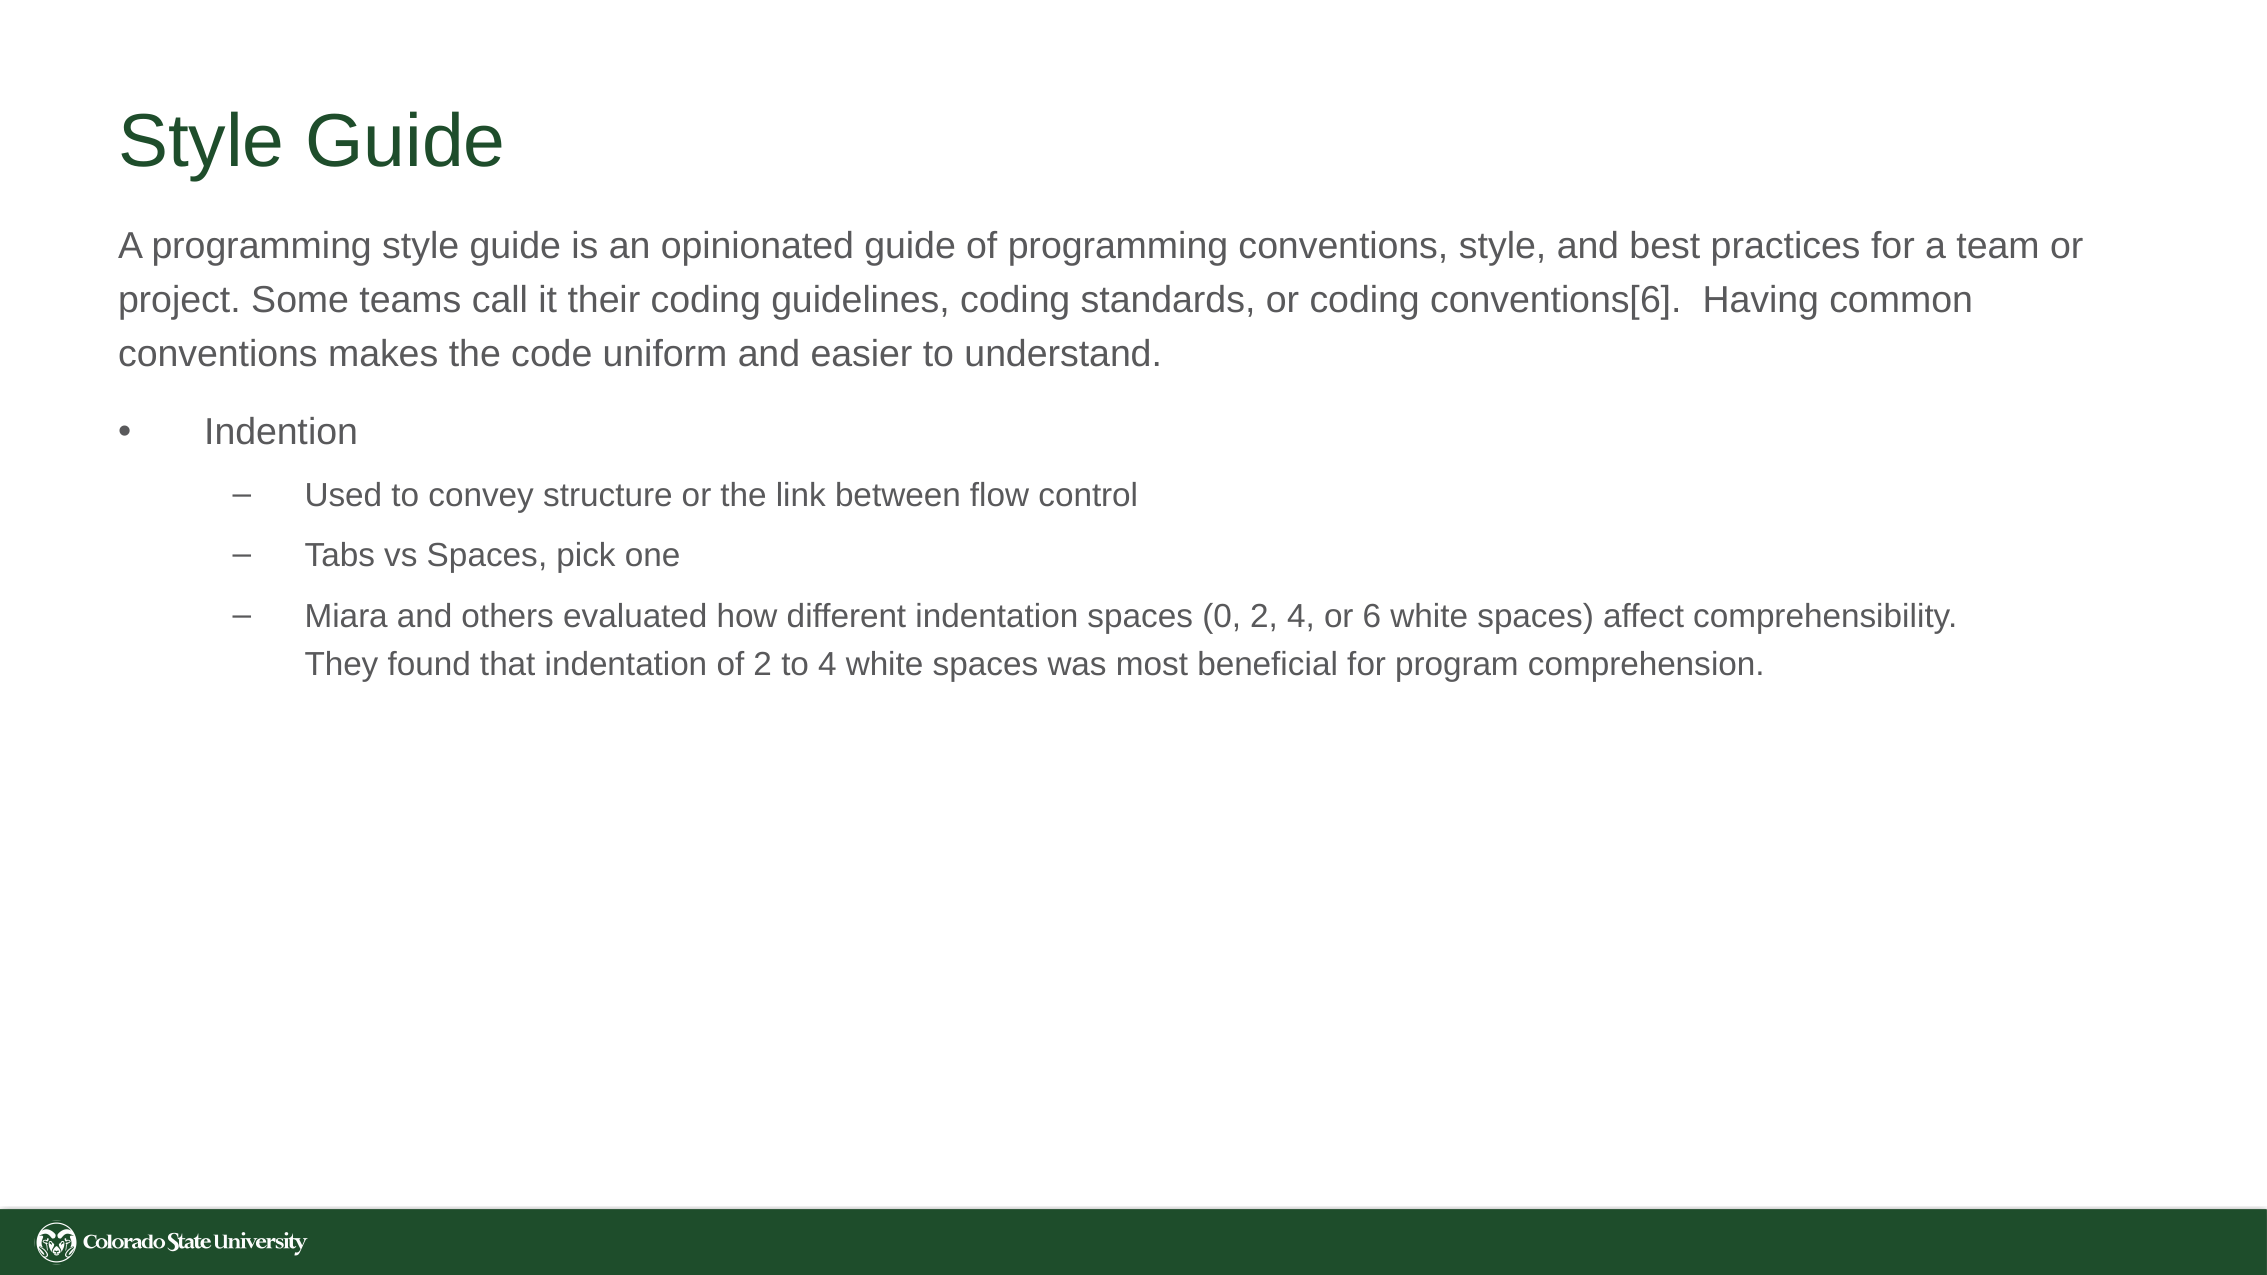

# Style Guide
A programming style guide is an opinionated guide of programming conventions, style, and best practices for a team or project. Some teams call it their coding guidelines, coding standards, or coding conventions[6].  Having common conventions makes the code uniform and easier to understand.
Indention
Used to convey structure or the link between flow control
Tabs vs Spaces, pick one
Miara and others evaluated how different indentation spaces (0, 2, 4, or 6 white spaces) affect comprehensibility.
They found that indentation of 2 to 4 white spaces was most beneficial for program comprehension.